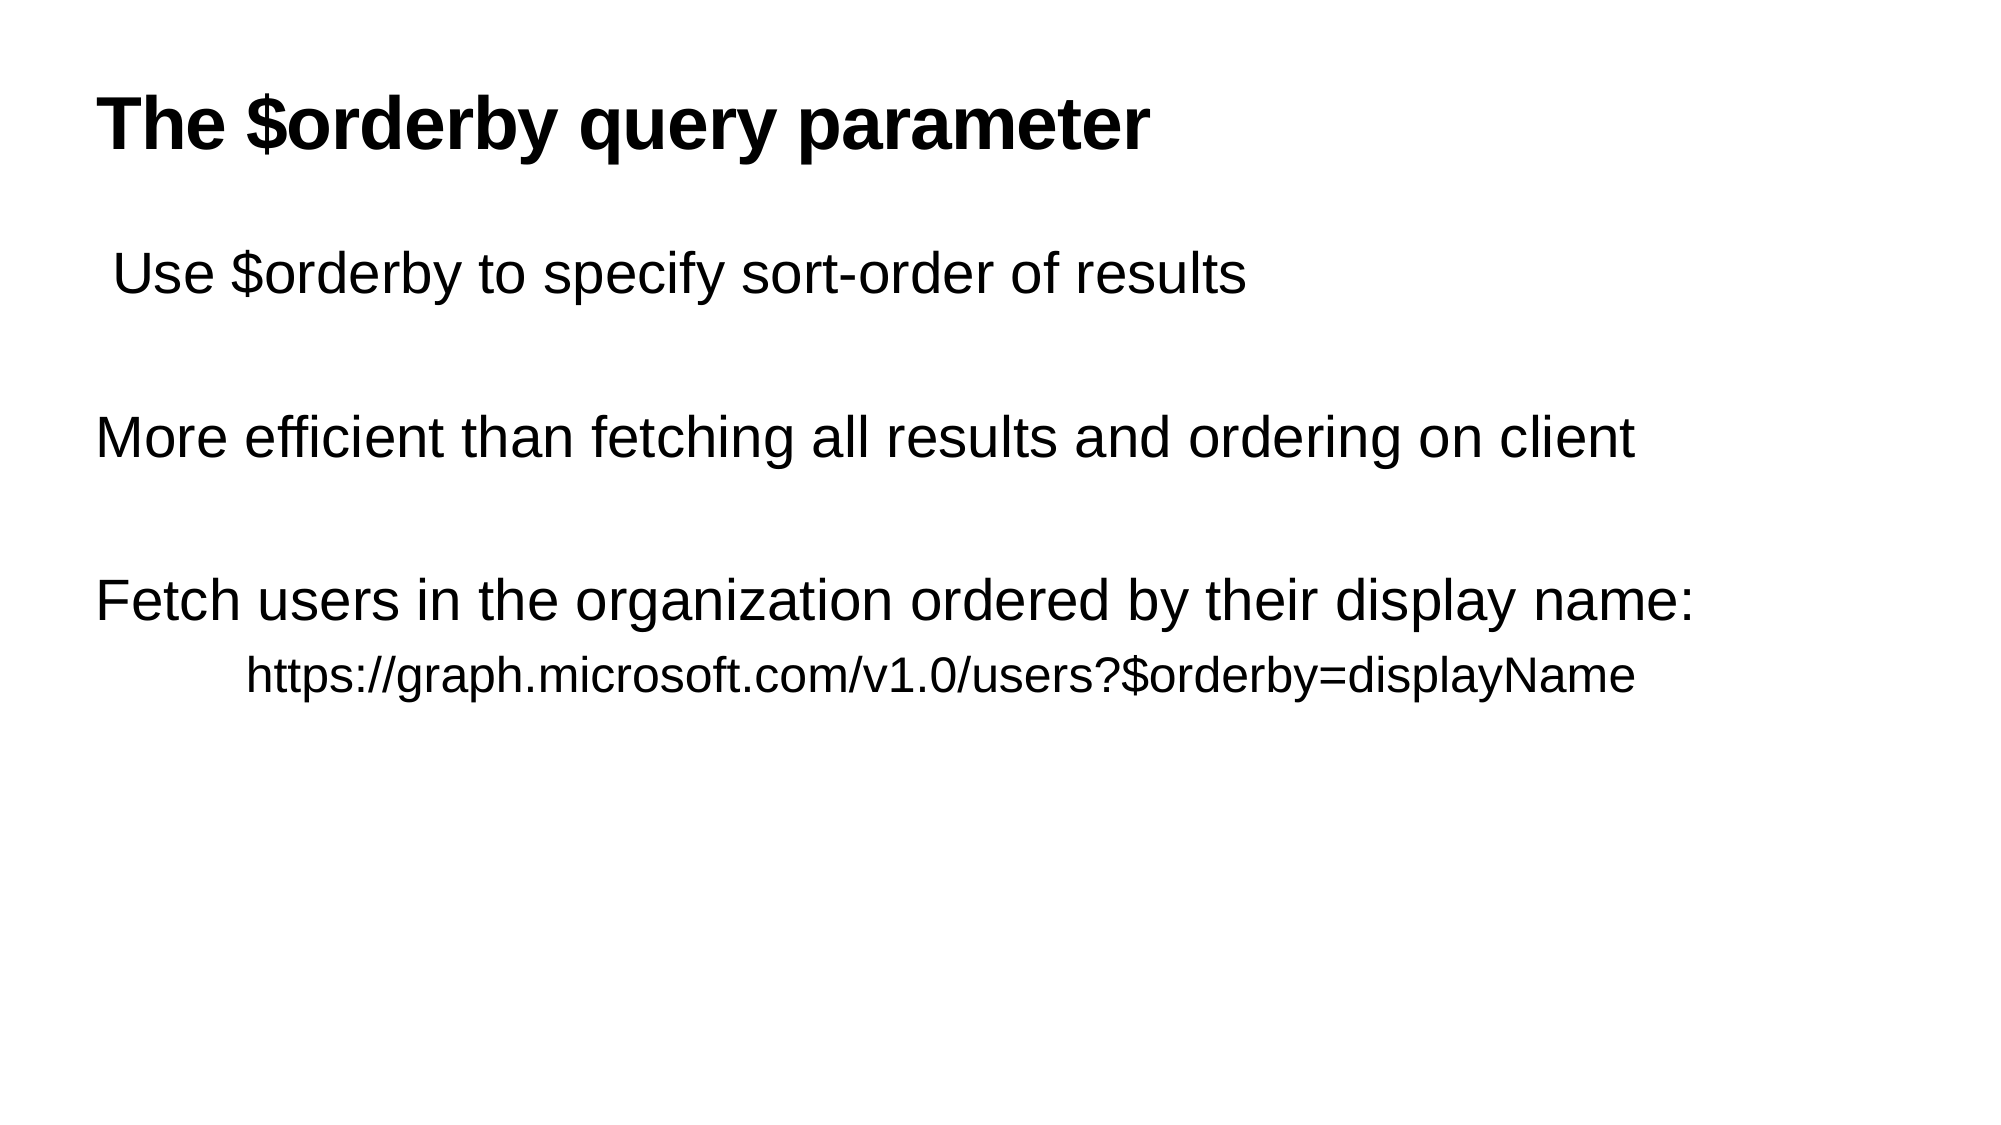

# The $orderby query parameter
 Use $orderby to specify sort-order of results

More efficient than fetching all results and ordering on client

Fetch users in the organization ordered by their display name:
	https://graph.microsoft.com/v1.0/users?$orderby=displayName